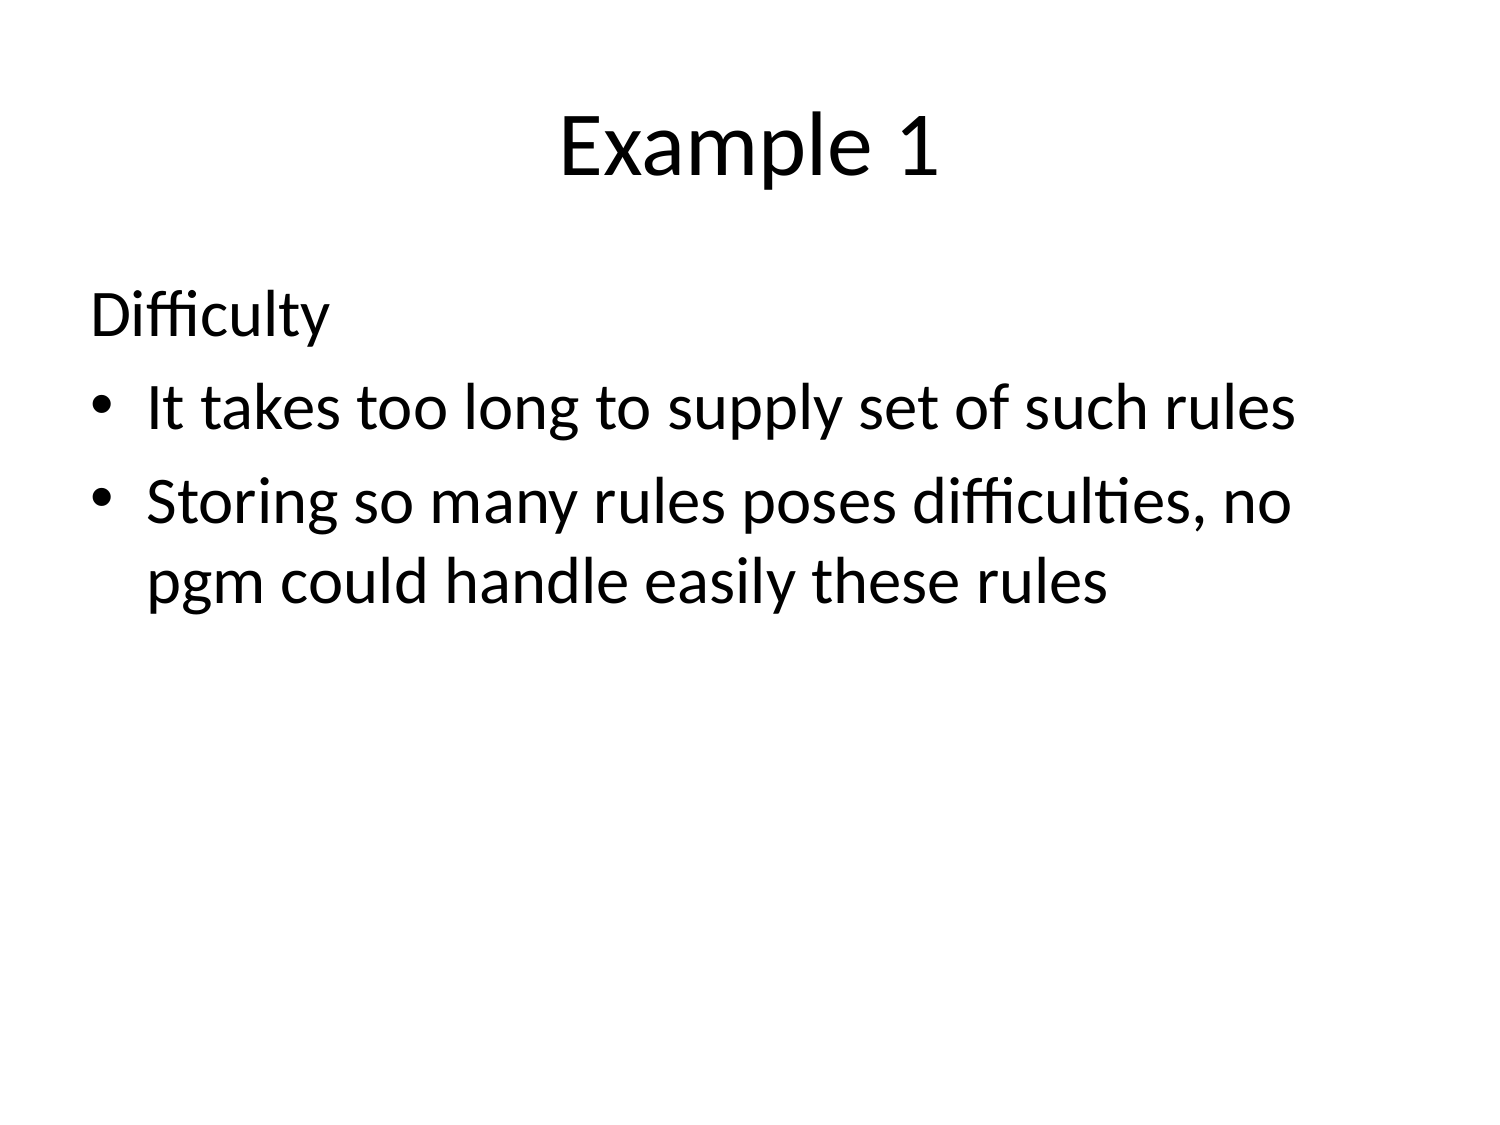

# Example 1
Difficulty
It takes too long to supply set of such rules
Storing so many rules poses difficulties, no pgm could handle easily these rules